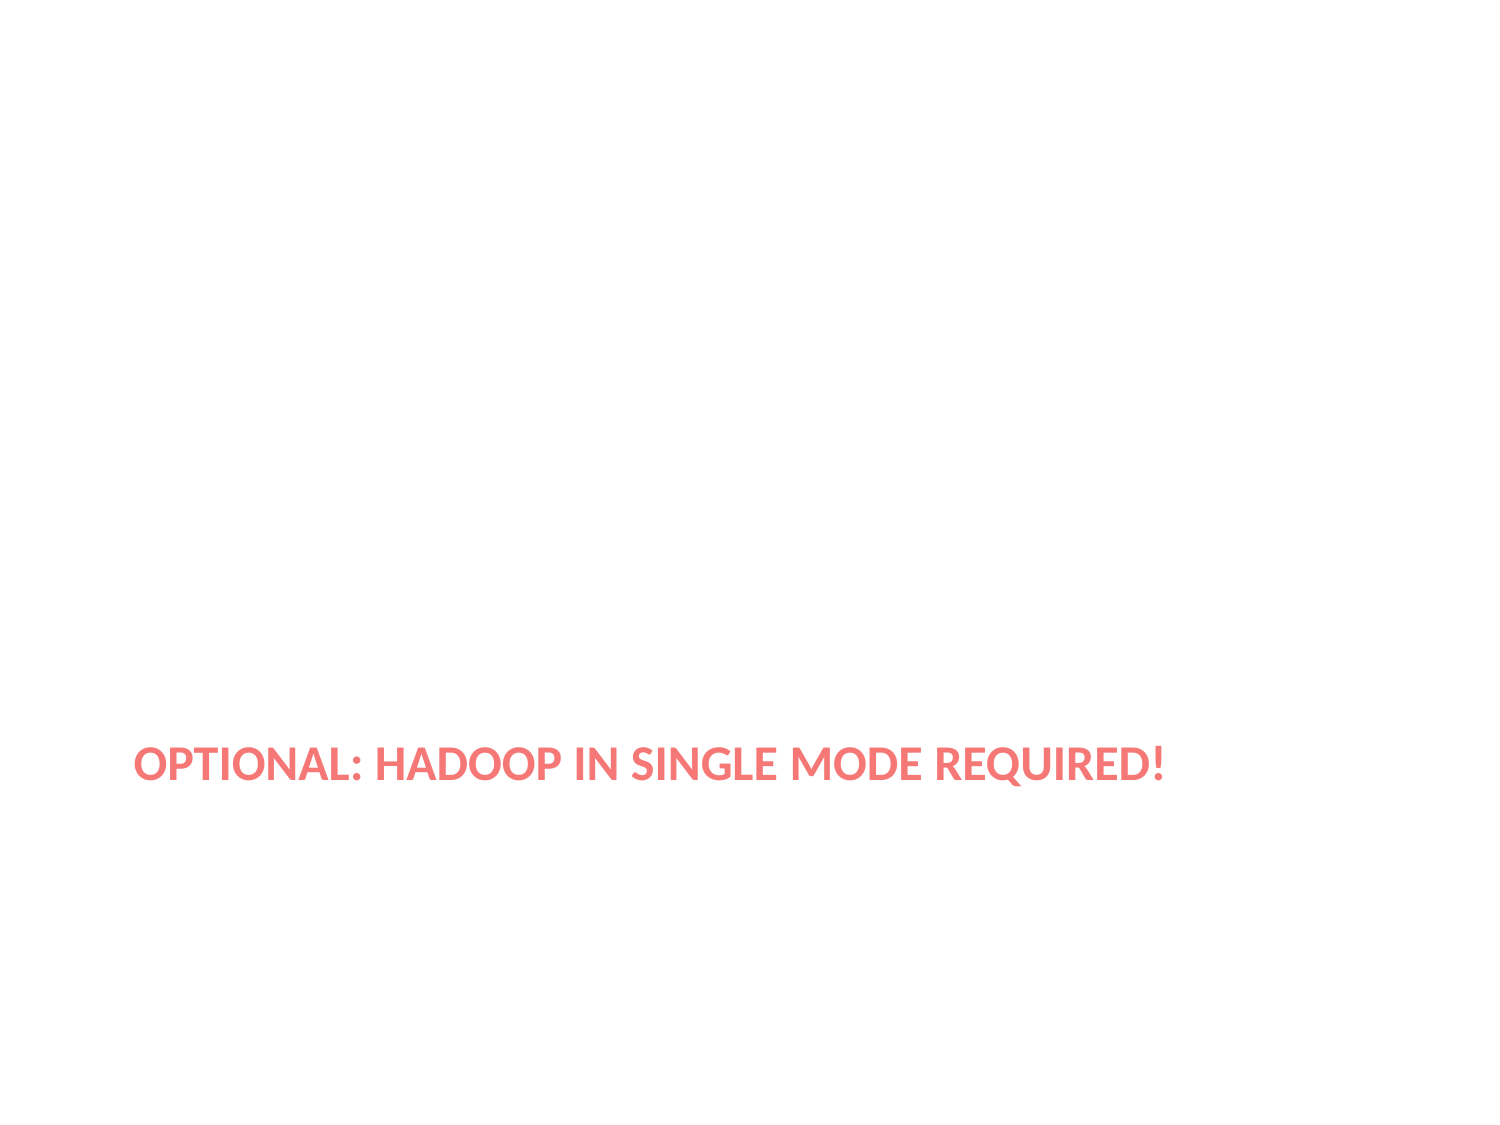

# Optional: Hadoop in single mode required!